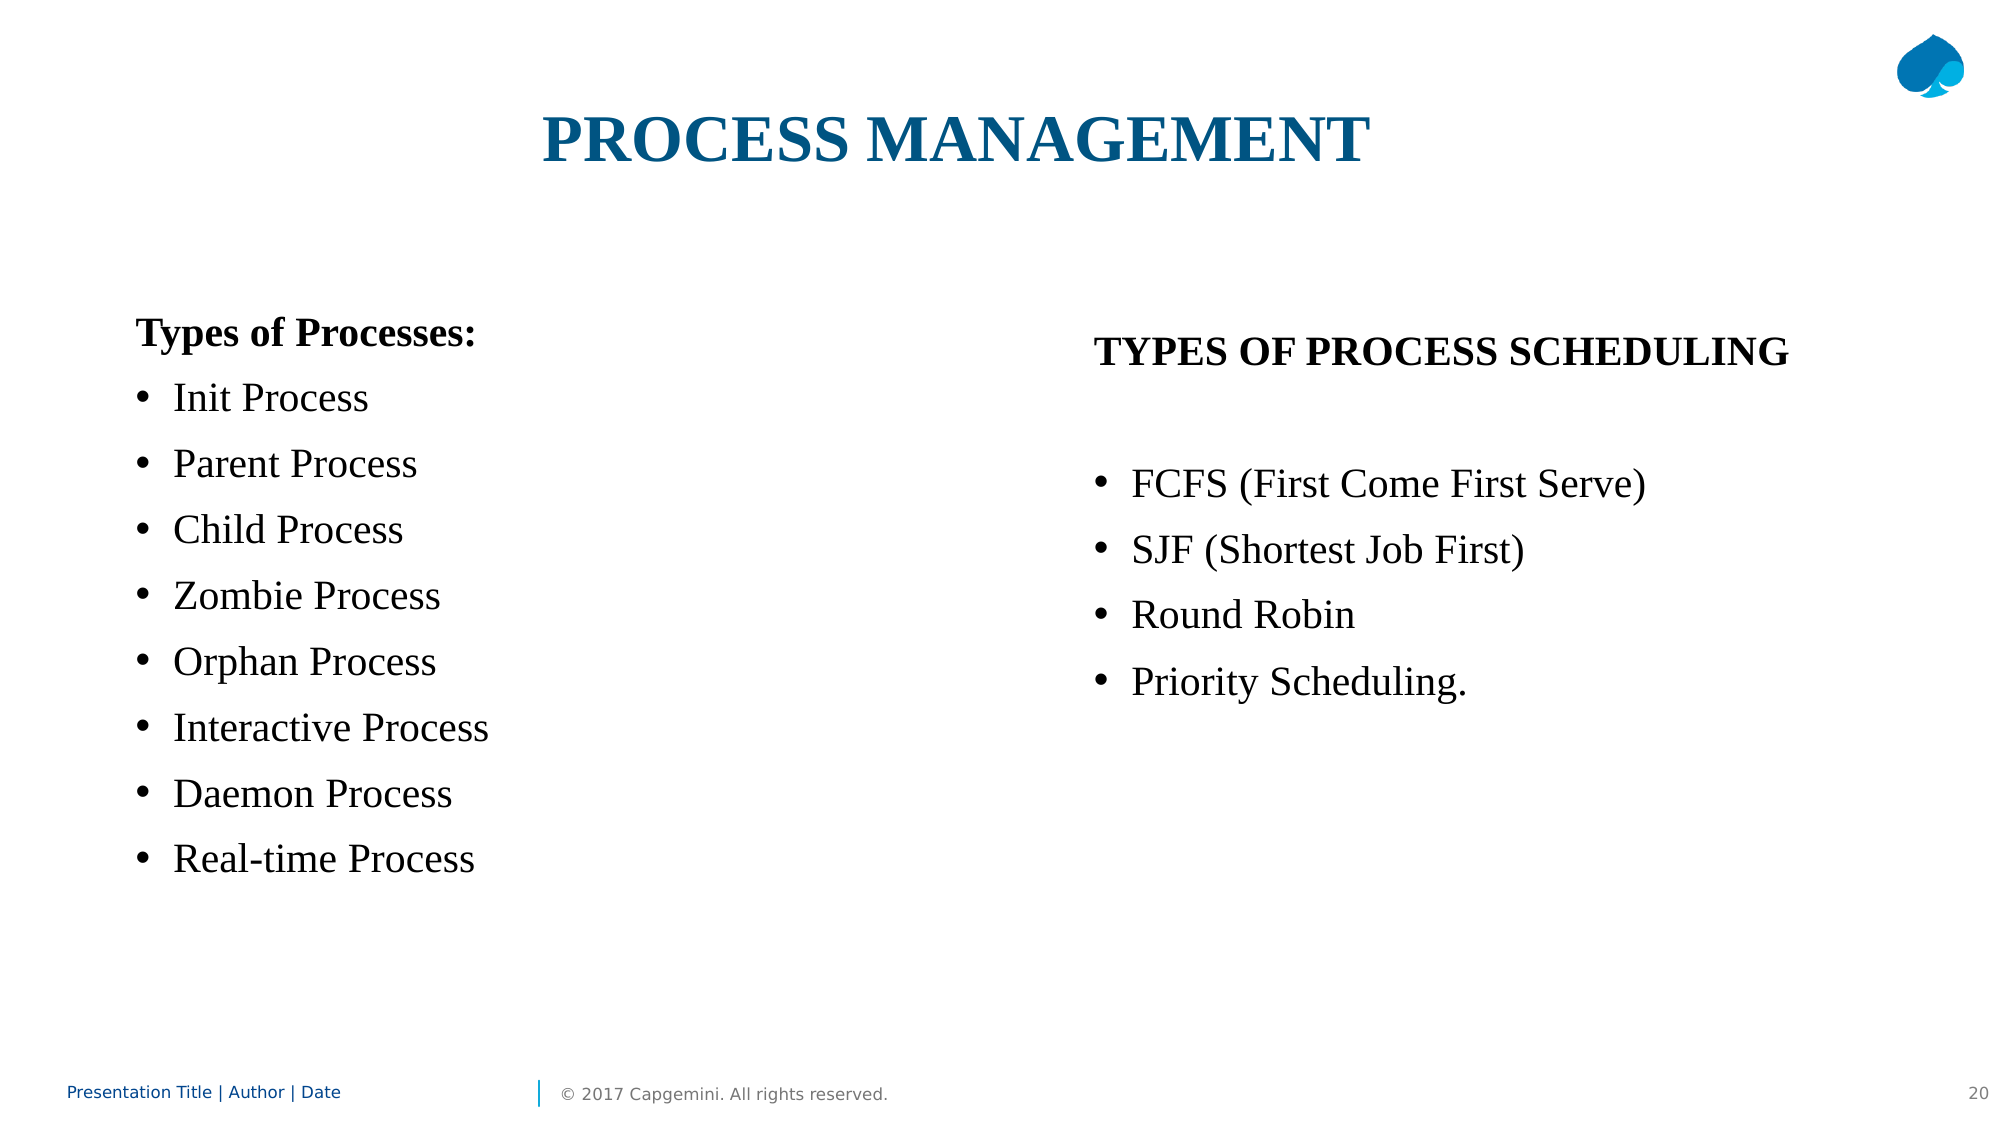

PROCESS MANAGEMENT

TYPES OF PROCESS SCHEDULING

FCFS (First Come First Serve)
SJF (Shortest Job First)
Round Robin
Priority Scheduling.

Types of Processes:
Init Process
Parent Process
Child Process
Zombie Process
Orphan Process
Interactive Process
Daemon Process
Real-time Process